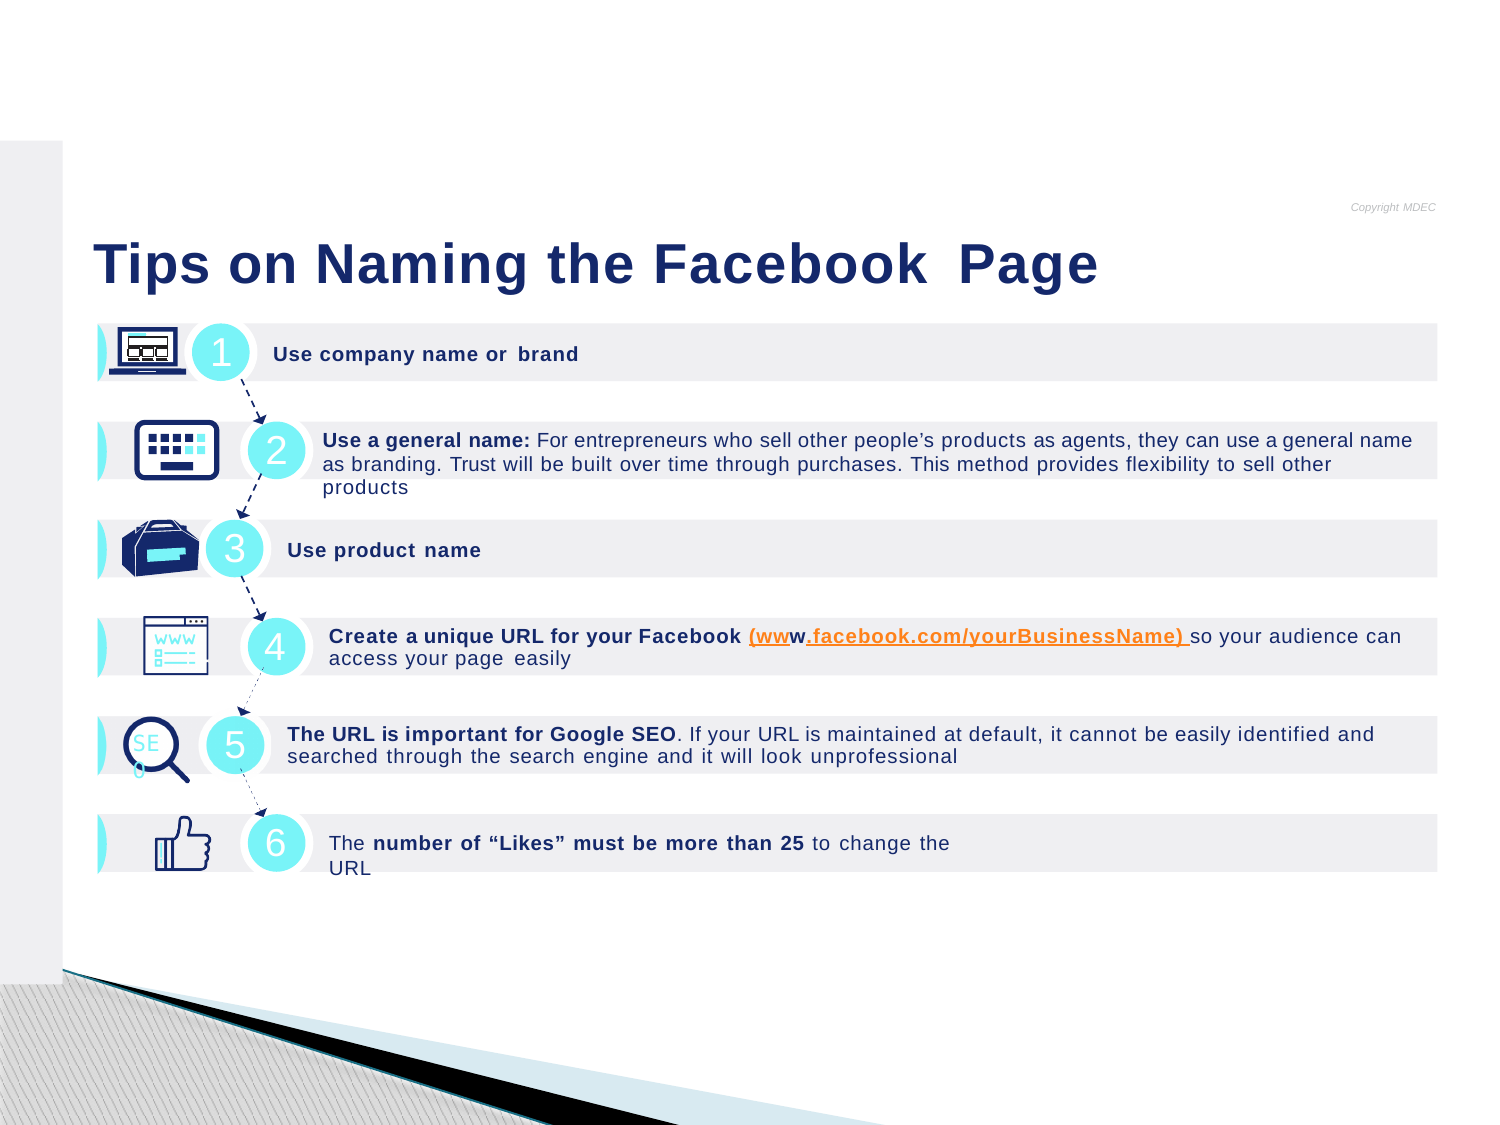

Copyright MDEC
Tips on Naming the Facebook Page

1

Use company name or brand

2
Use a general name: For entrepreneurs who sell other people’s products as agents, they can use a general name  as branding. Trust will be built over time through purchases. This method provides flexibility to sell other products

3

Use product name

4
Create a unique URL for your Facebook (www.facebook.com/yourBusinessName) so your audience can  access your page easily

5
The URL is important for Google SEO. If your URL is maintained at default, it cannot be easily identified and  searched through the search engine and it will look unprofessional
SEO

6
The number of “Likes” must be more than 25 to change the URL